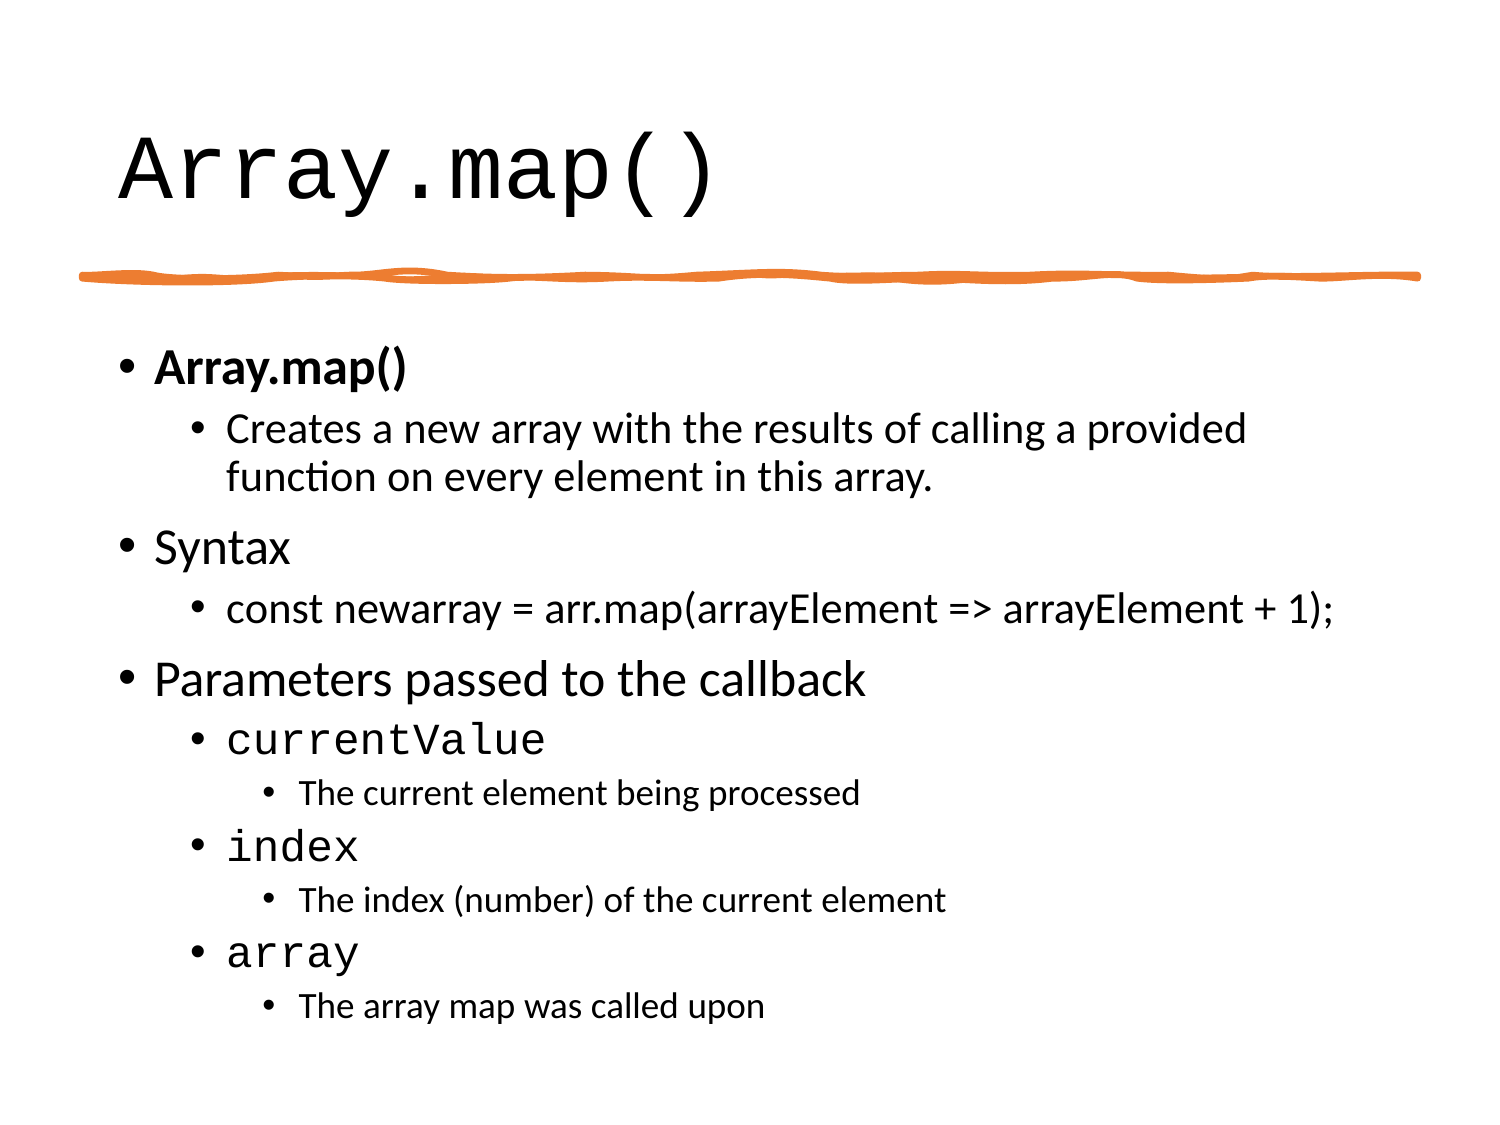

# Array.map()
Array.map()
Creates a new array with the results of calling a provided function on every element in this array.
Syntax
const newarray = arr.map(arrayElement => arrayElement + 1);
Parameters passed to the callback
currentValue
The current element being processed
index
The index (number) of the current element
array
The array map was called upon